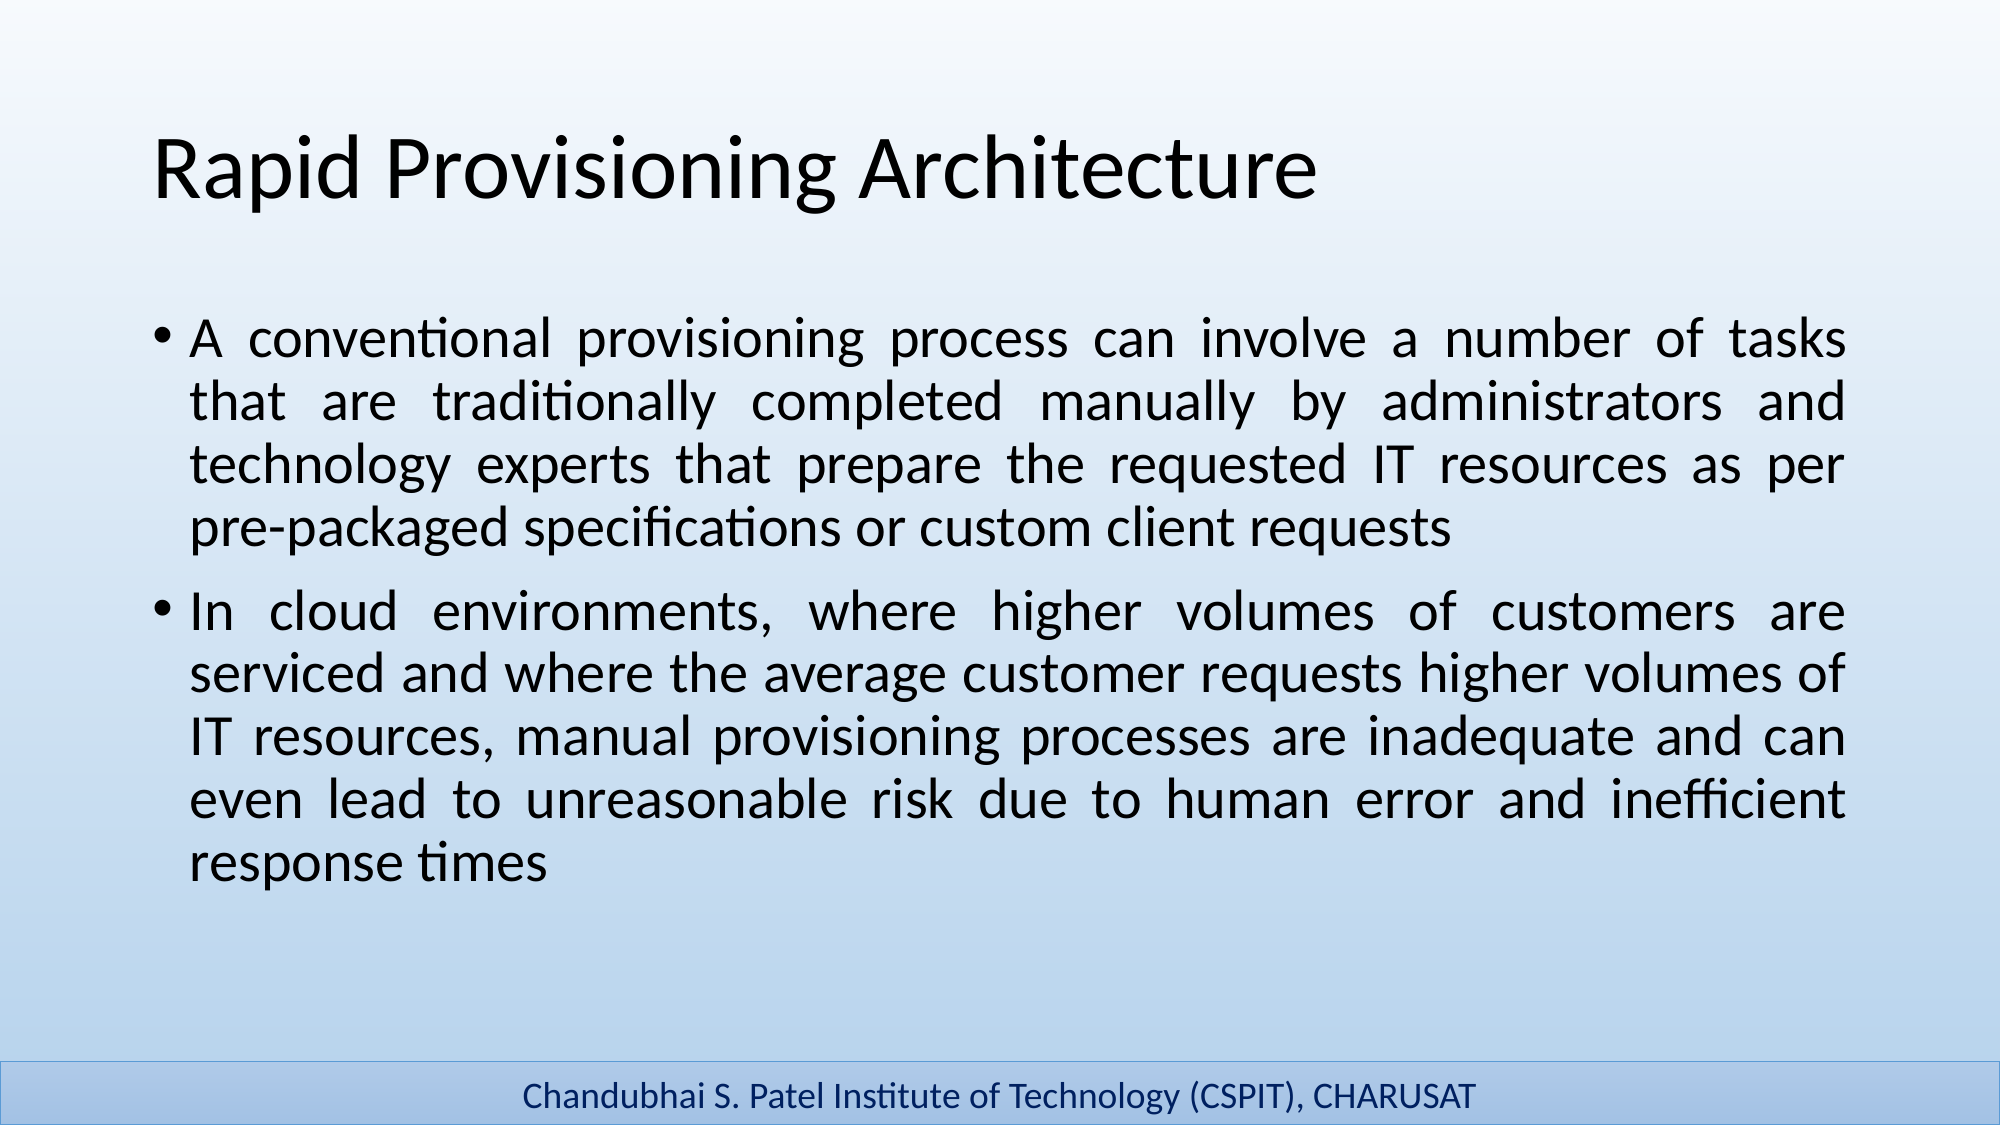

# Rapid Provisioning Architecture
A conventional provisioning process can involve a number of tasks that are traditionally completed manually by administrators and technology experts that prepare the requested IT resources as per pre-packaged specifications or custom client requests
In cloud environments, where higher volumes of customers are serviced and where the average customer requests higher volumes of IT resources, manual provisioning processes are inadequate and can even lead to unreasonable risk due to human error and inefficient response times